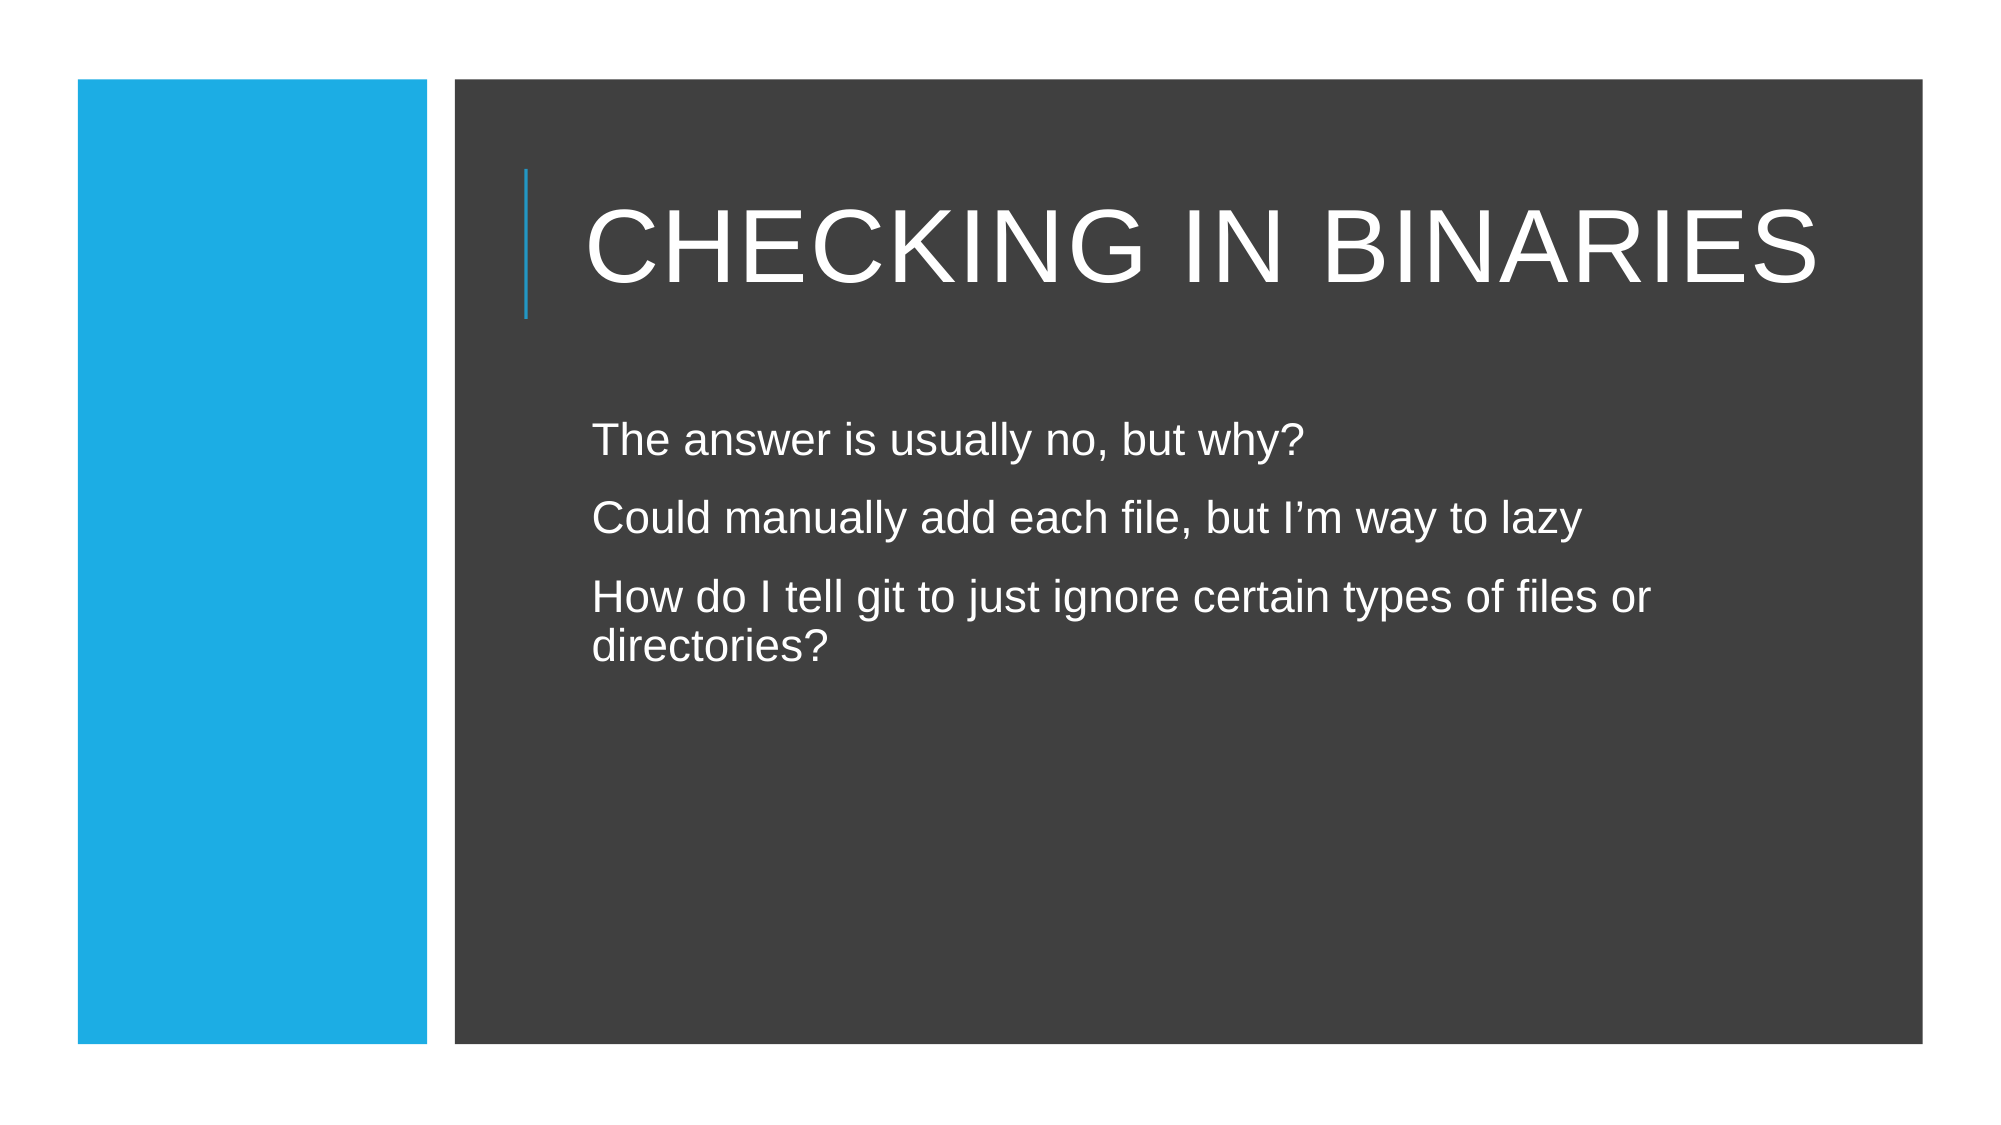

# Checking in binaries
The answer is usually no, but why?
Could manually add each file, but I’m way to lazy
How do I tell git to just ignore certain types of files or directories?